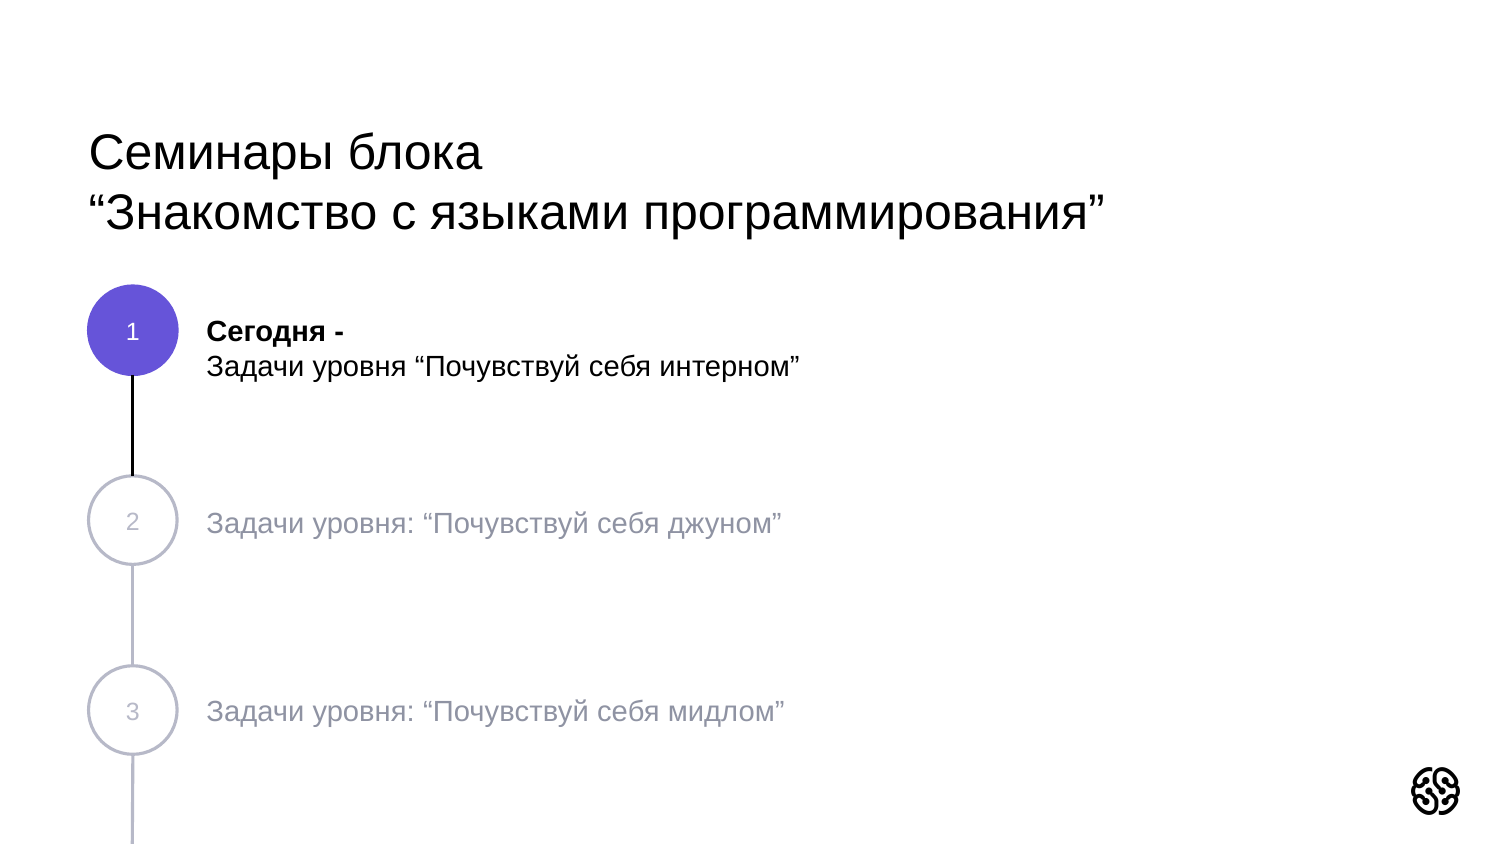

# Семинары блока
“Знакомство с языками программирования”
1
Сегодня -
Задачи уровня “Почувствуй себя интерном”
2
Задачи уровня: “Почувствуй себя джуном”
3
Задачи уровня: “Почувствуй себя мидлом”